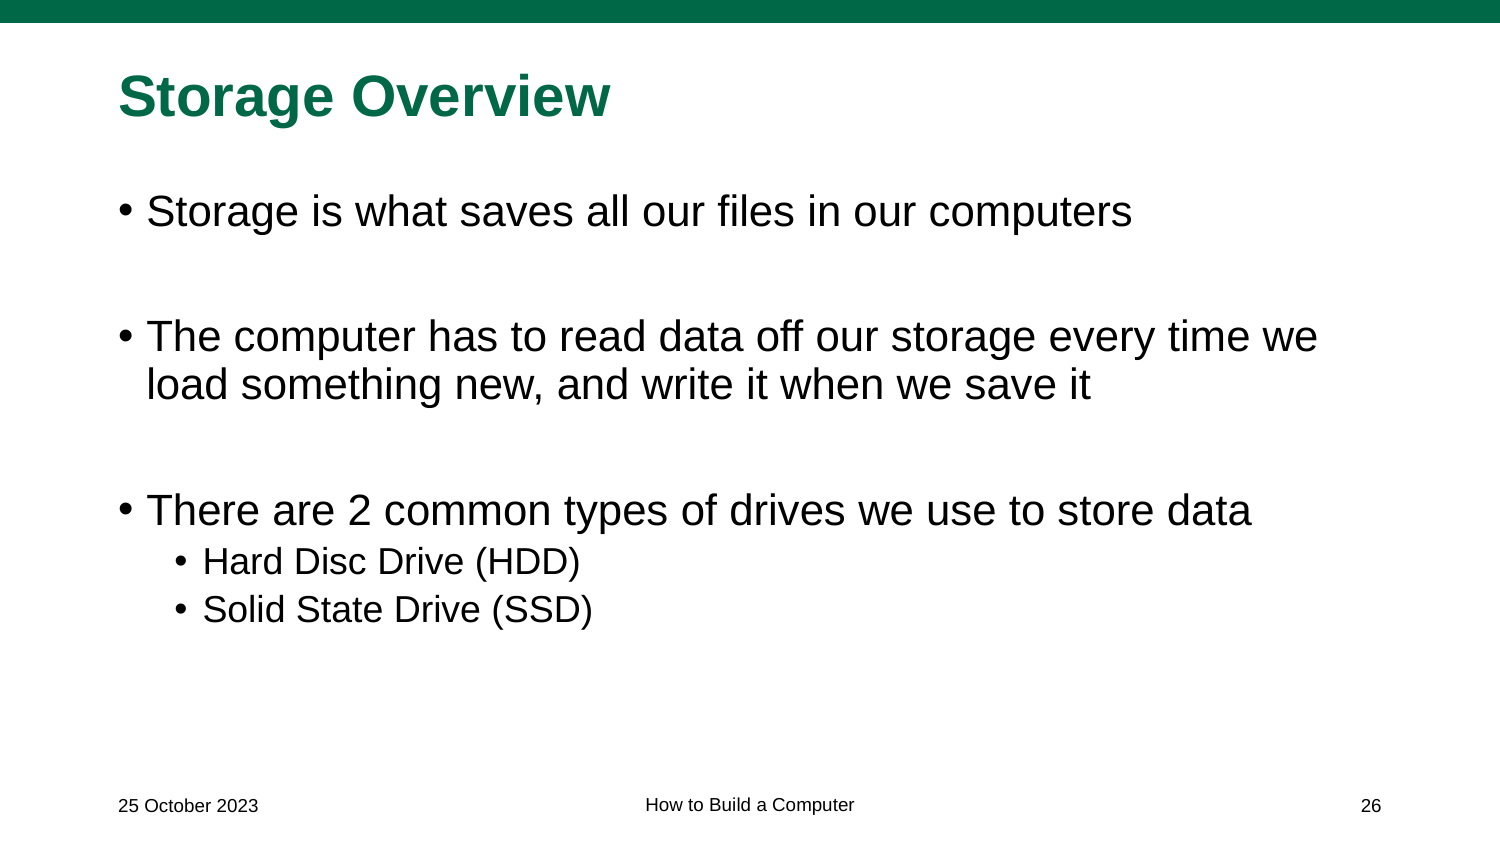

# Storage Overview
Storage is what saves all our files in our computers

The computer has to read data off our storage every time we load something new, and write it when we save it

There are 2 common types of drives we use to store data
Hard Disc Drive (HDD)
Solid State Drive (SSD)
How to Build a Computer
25 October 2023
26